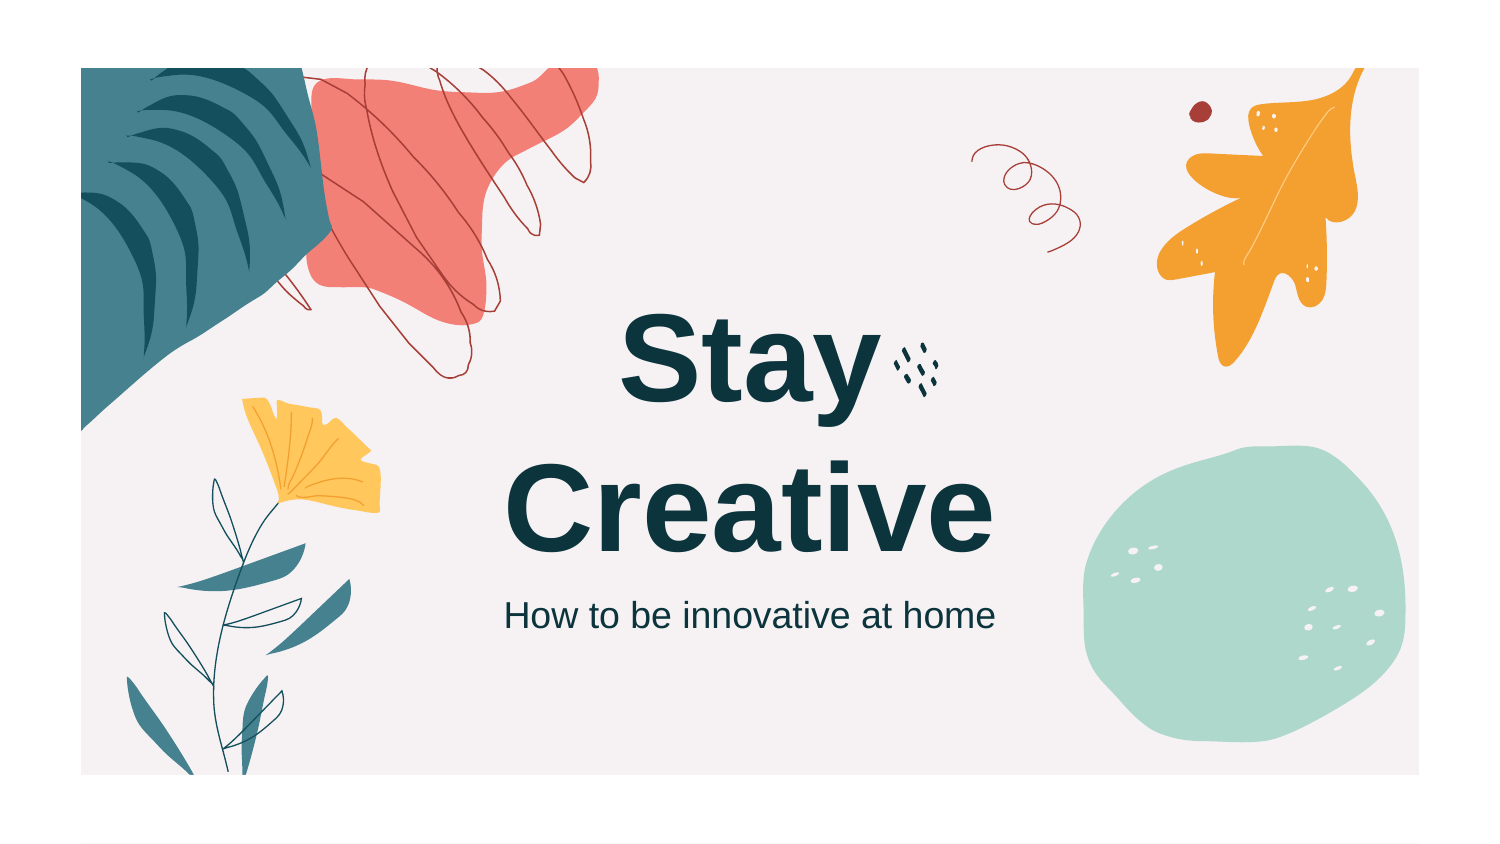

# Stay Creative

How to be innovative at home